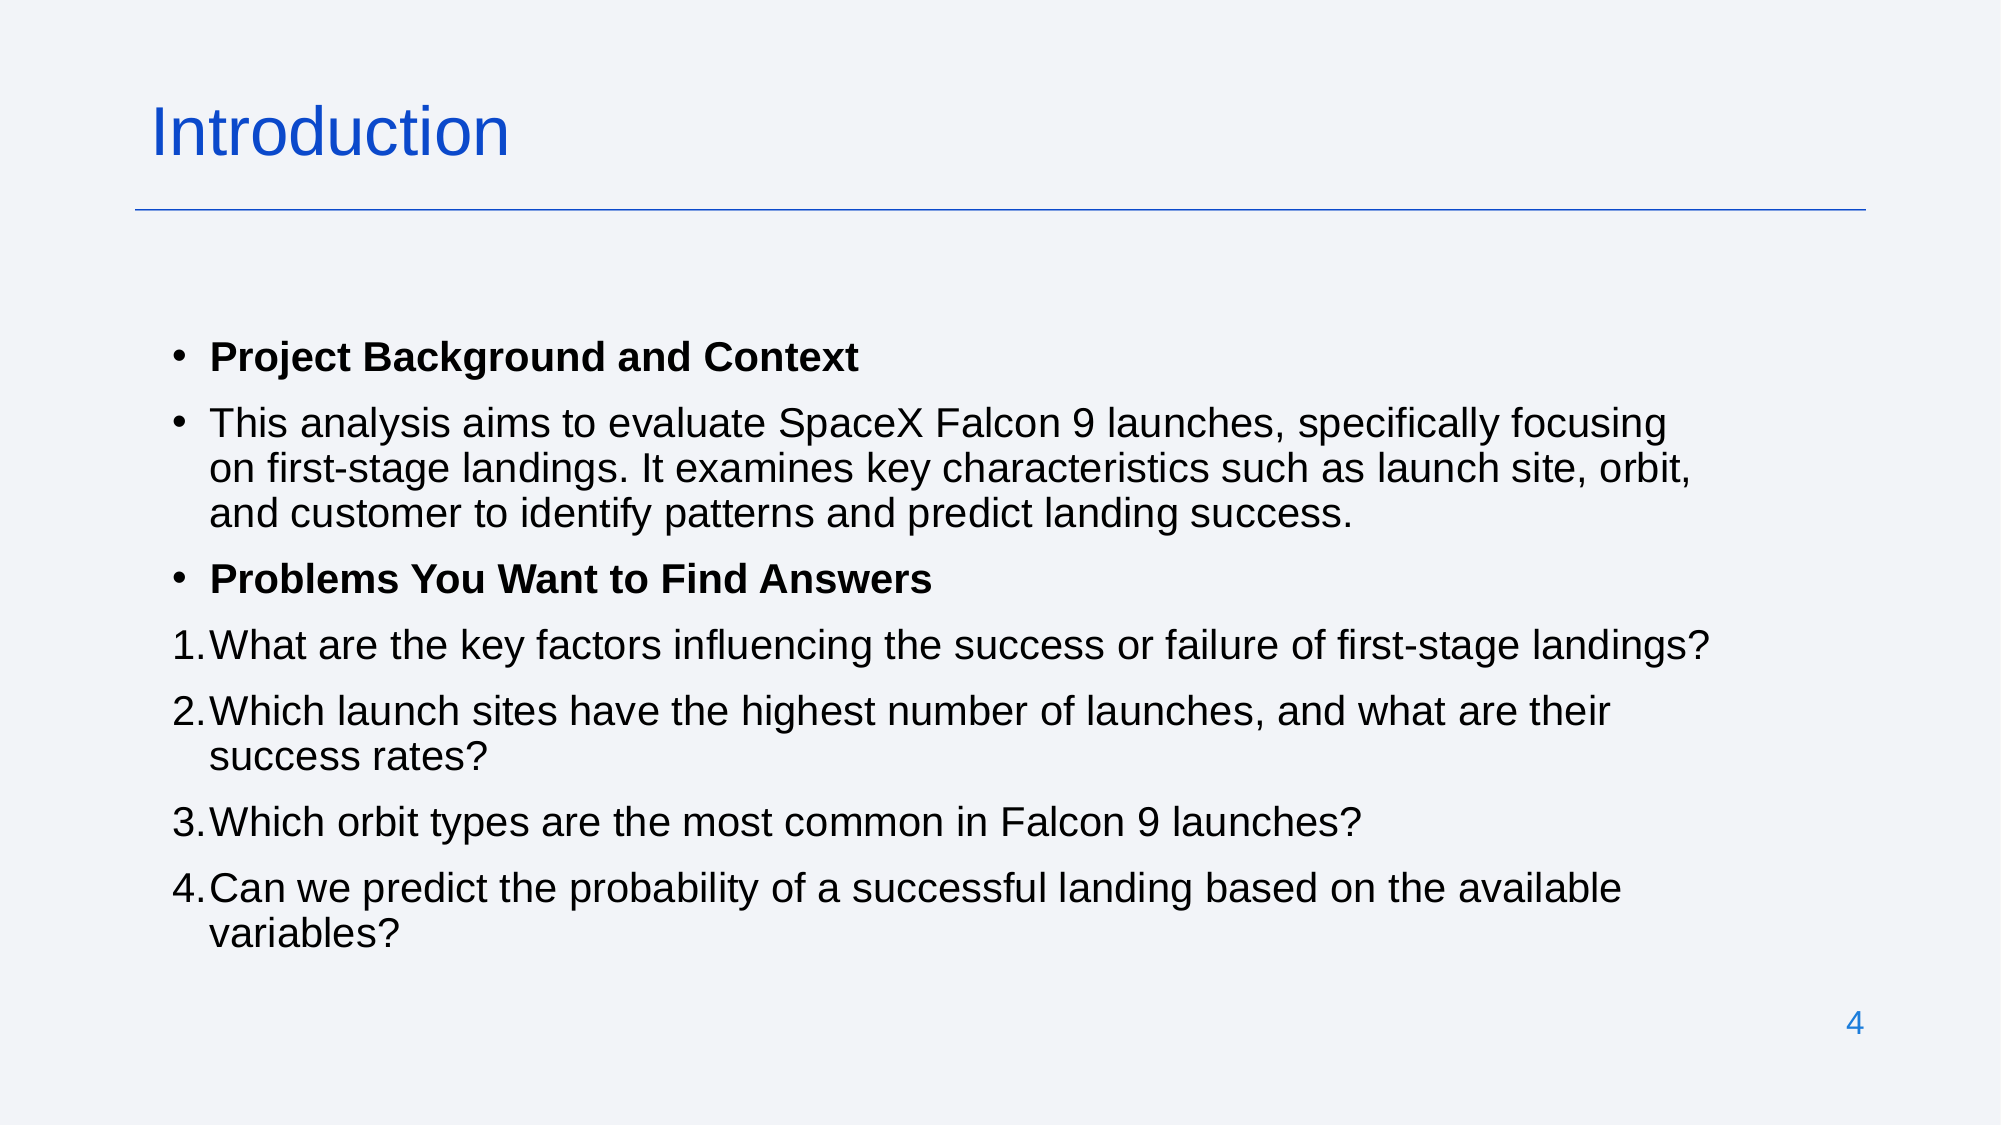

Introduction
Project Background and Context
This analysis aims to evaluate SpaceX Falcon 9 launches, specifically focusing on first-stage landings. It examines key characteristics such as launch site, orbit, and customer to identify patterns and predict landing success.
Problems You Want to Find Answers
What are the key factors influencing the success or failure of first-stage landings?
Which launch sites have the highest number of launches, and what are their success rates?
Which orbit types are the most common in Falcon 9 launches?
Can we predict the probability of a successful landing based on the available variables?
4